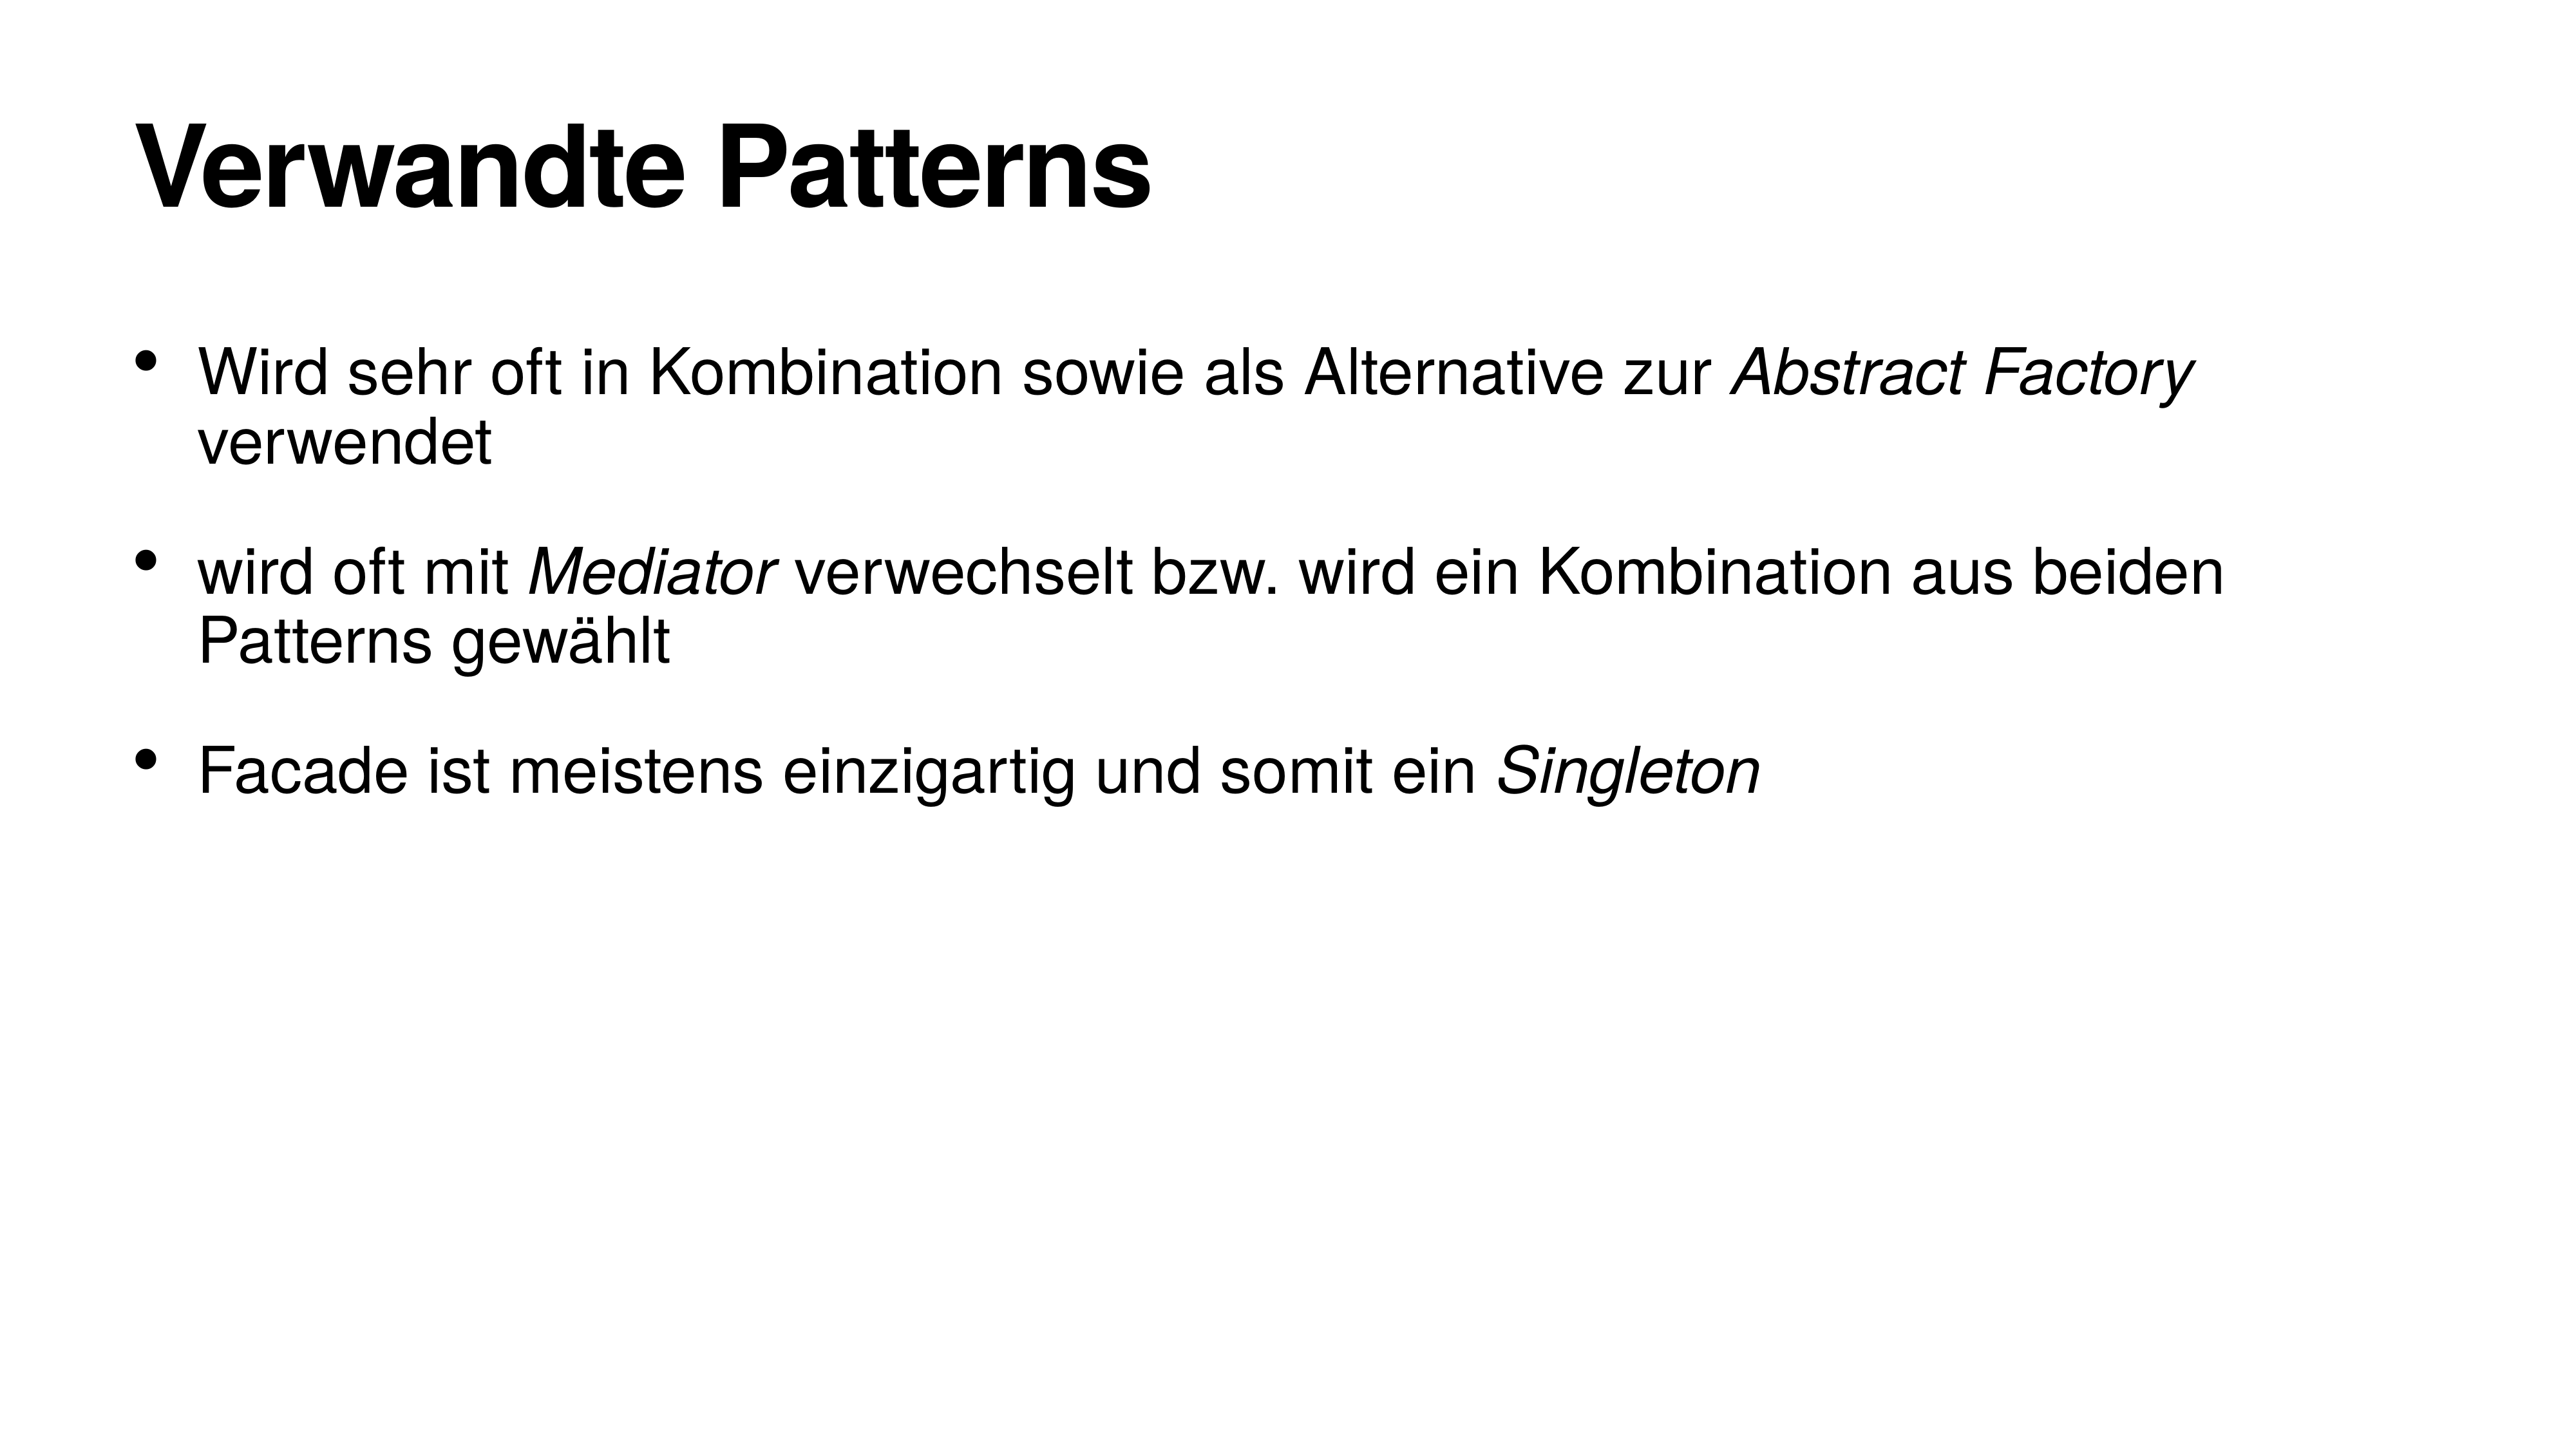

# Verwandte Patterns
Wird sehr oft in Kombination sowie als Alternative zur Abstract Factory verwendet
wird oft mit Mediator verwechselt bzw. wird ein Kombination aus beiden Patterns gewählt
Facade ist meistens einzigartig und somit ein Singleton